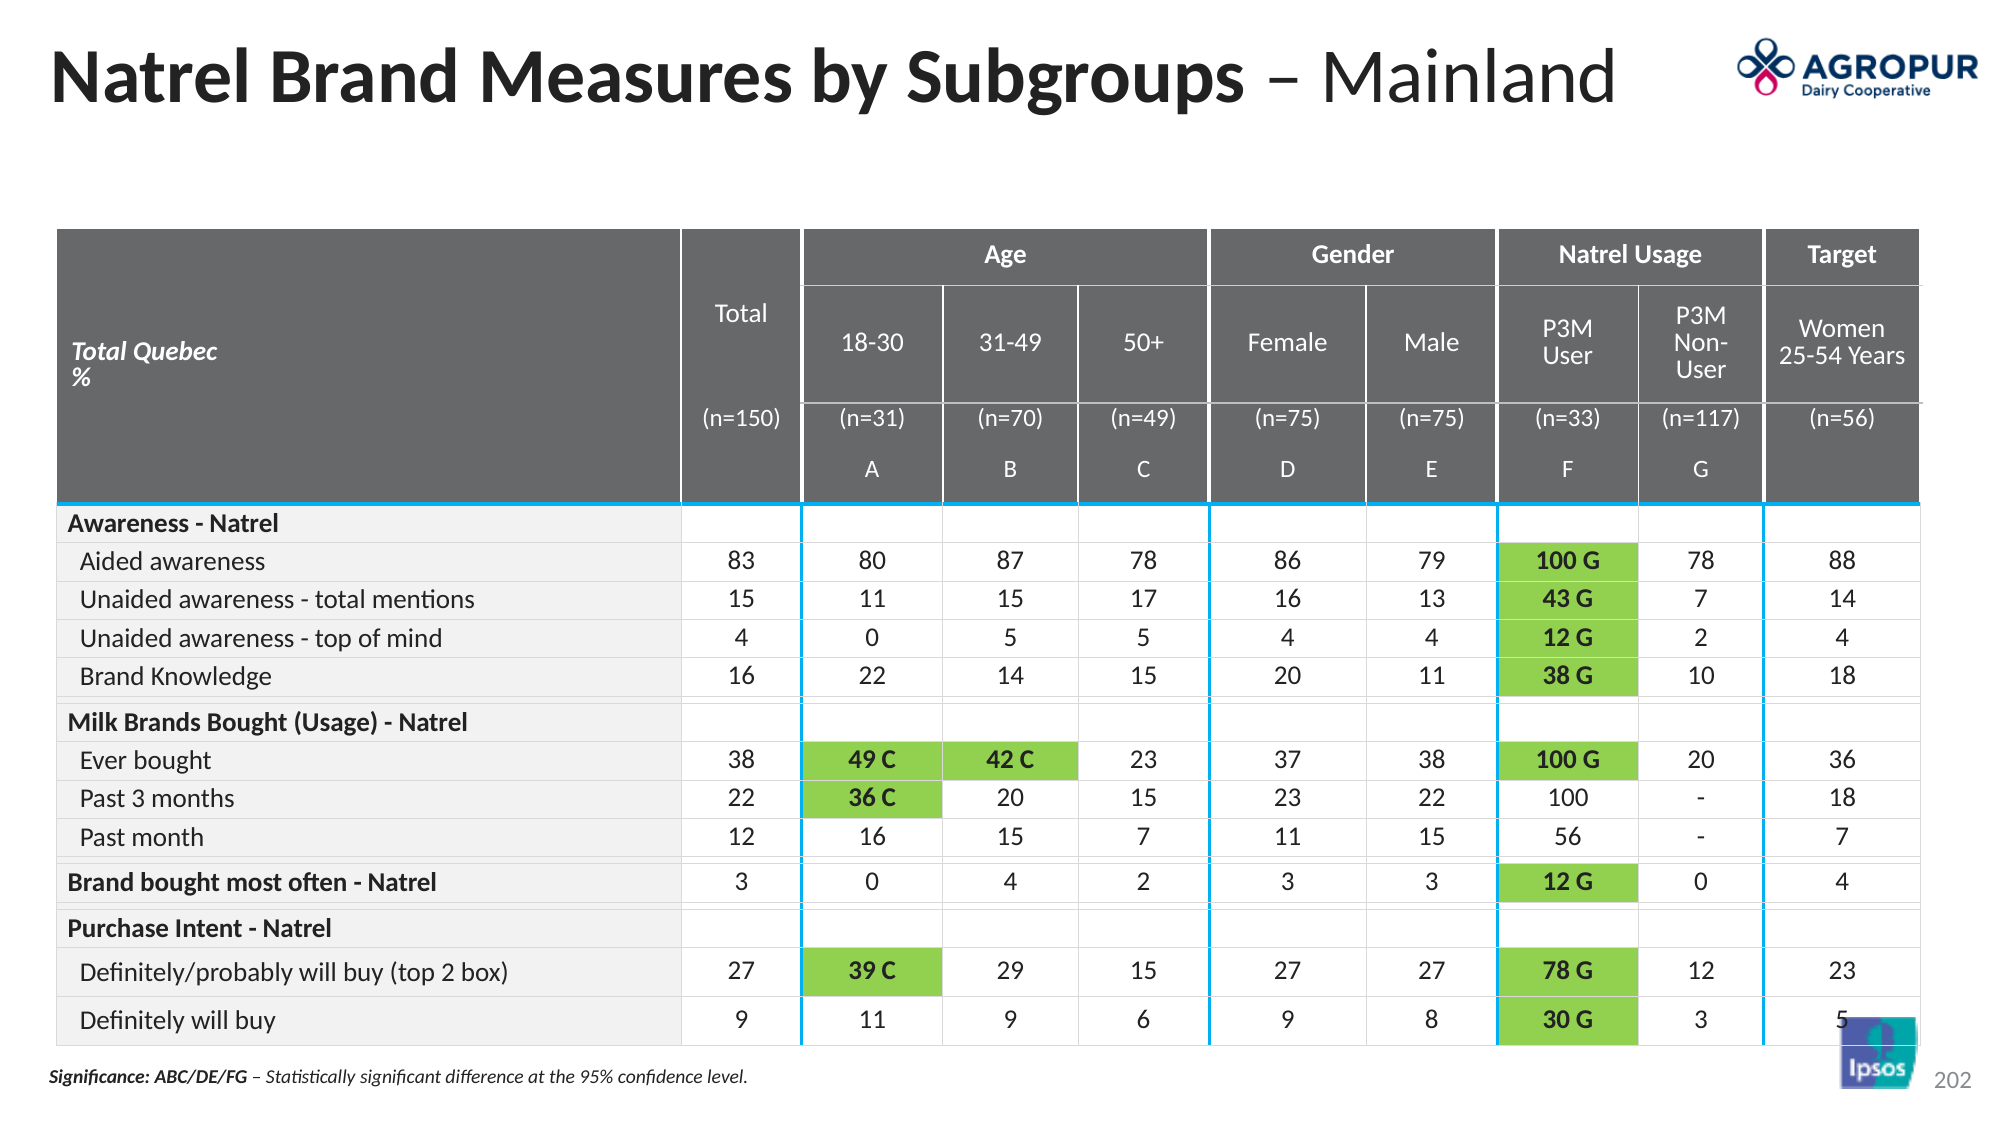

# Natrel Brand Measures by Subgroups – Mainland
| Total Quebec % | Total | Age |  |  | Gender |  | Natrel Usage |  | Target |
| --- | --- | --- | --- | --- | --- | --- | --- | --- | --- |
|  |  | 18-30 | 31-49 | 50+ | Female | Male | P3M User | P3M Non-User | Women 25-54 Years |
|  | (n=150) | (n=31) | (n=70) | (n=49) | (n=75) | (n=75) | (n=33) | (n=117) | (n=56) |
|  |  | A | B | C | D | E | F | G |  |
| Awareness - Natrel |  |  |  |  |  |  |  |  |  |
| Aided awareness | 83 | 80 | 87 | 78 | 86 | 79 | 100 G | 78 | 88 |
| Unaided awareness - total mentions | 15 | 11 | 15 | 17 | 16 | 13 | 43 G | 7 | 14 |
| Unaided awareness - top of mind | 4 | 0 | 5 | 5 | 4 | 4 | 12 G | 2 | 4 |
| Brand Knowledge | 16 | 22 | 14 | 15 | 20 | 11 | 38 G | 10 | 18 |
|  |  |  |  |  |  |  |  |  |  |
| Milk Brands Bought (Usage) - Natrel |  |  |  |  |  |  |  |  |  |
| Ever bought | 38 | 49 C | 42 C | 23 | 37 | 38 | 100 G | 20 | 36 |
| Past 3 months | 22 | 36 C | 20 | 15 | 23 | 22 | 100 | - | 18 |
| Past month | 12 | 16 | 15 | 7 | 11 | 15 | 56 | - | 7 |
|  |  |  |  |  |  |  |  |  |  |
| Brand bought most often - Natrel | 3 | 0 | 4 | 2 | 3 | 3 | 12 G | 0 | 4 |
|  |  |  |  |  |  |  |  |  |  |
| Purchase Intent - Natrel |  |  |  |  |  |  |  |  |  |
| Definitely/probably will buy (top 2 box) | 27 | 39 C | 29 | 15 | 27 | 27 | 78 G | 12 | 23 |
| Definitely will buy | 9 | 11 | 9 | 6 | 9 | 8 | 30 G | 3 | 5 |
Significance: ABC/DE/FG – Statistically significant difference at the 95% confidence level.